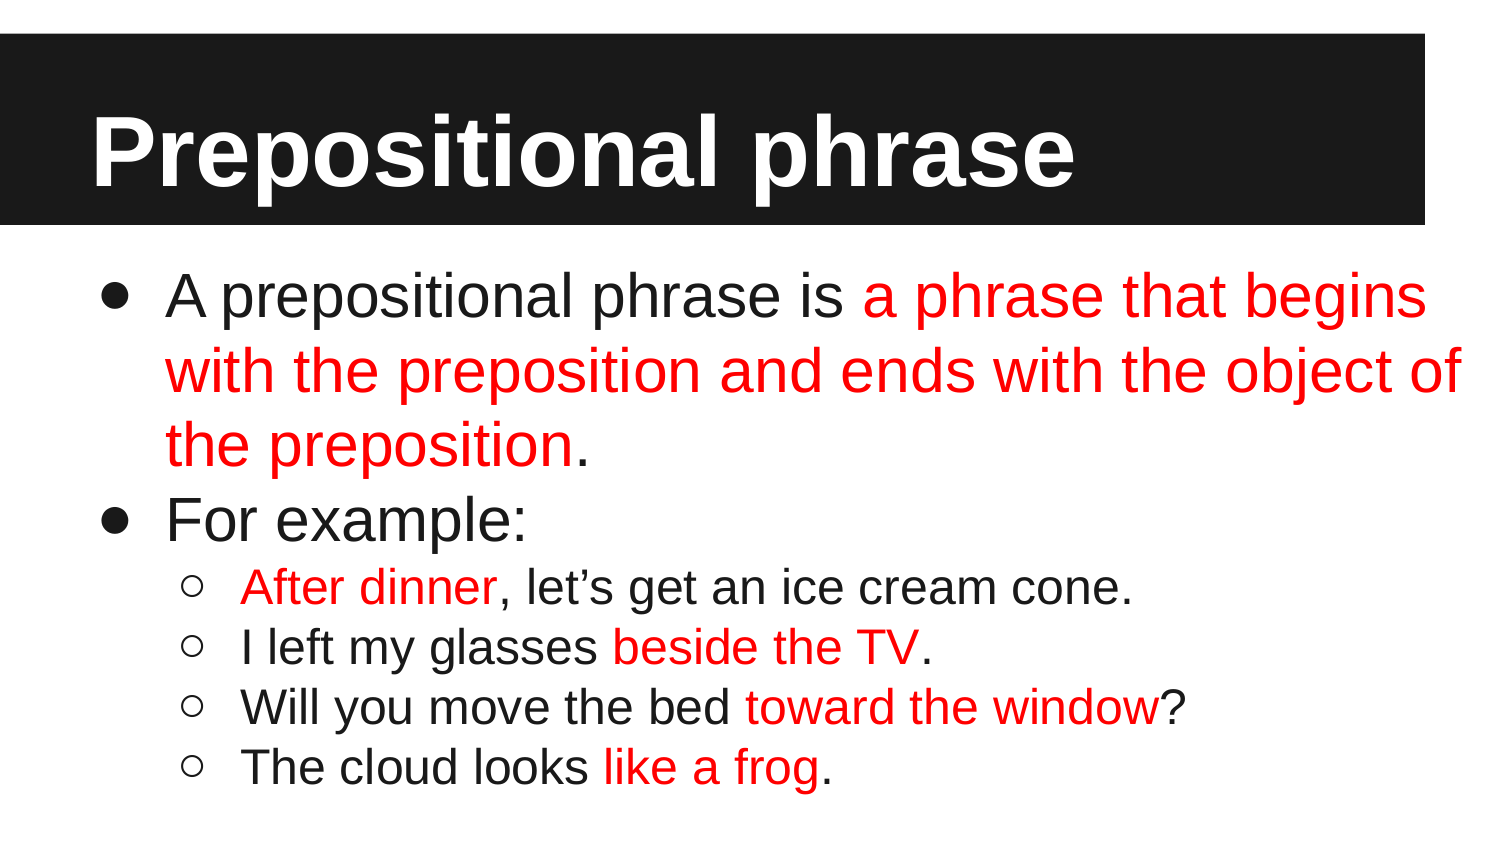

# Prepositional phrase
A prepositional phrase is a phrase that begins with the preposition and ends with the object of the preposition.
For example:
After dinner, let’s get an ice cream cone.
I left my glasses beside the TV.
Will you move the bed toward the window?
The cloud looks like a frog.